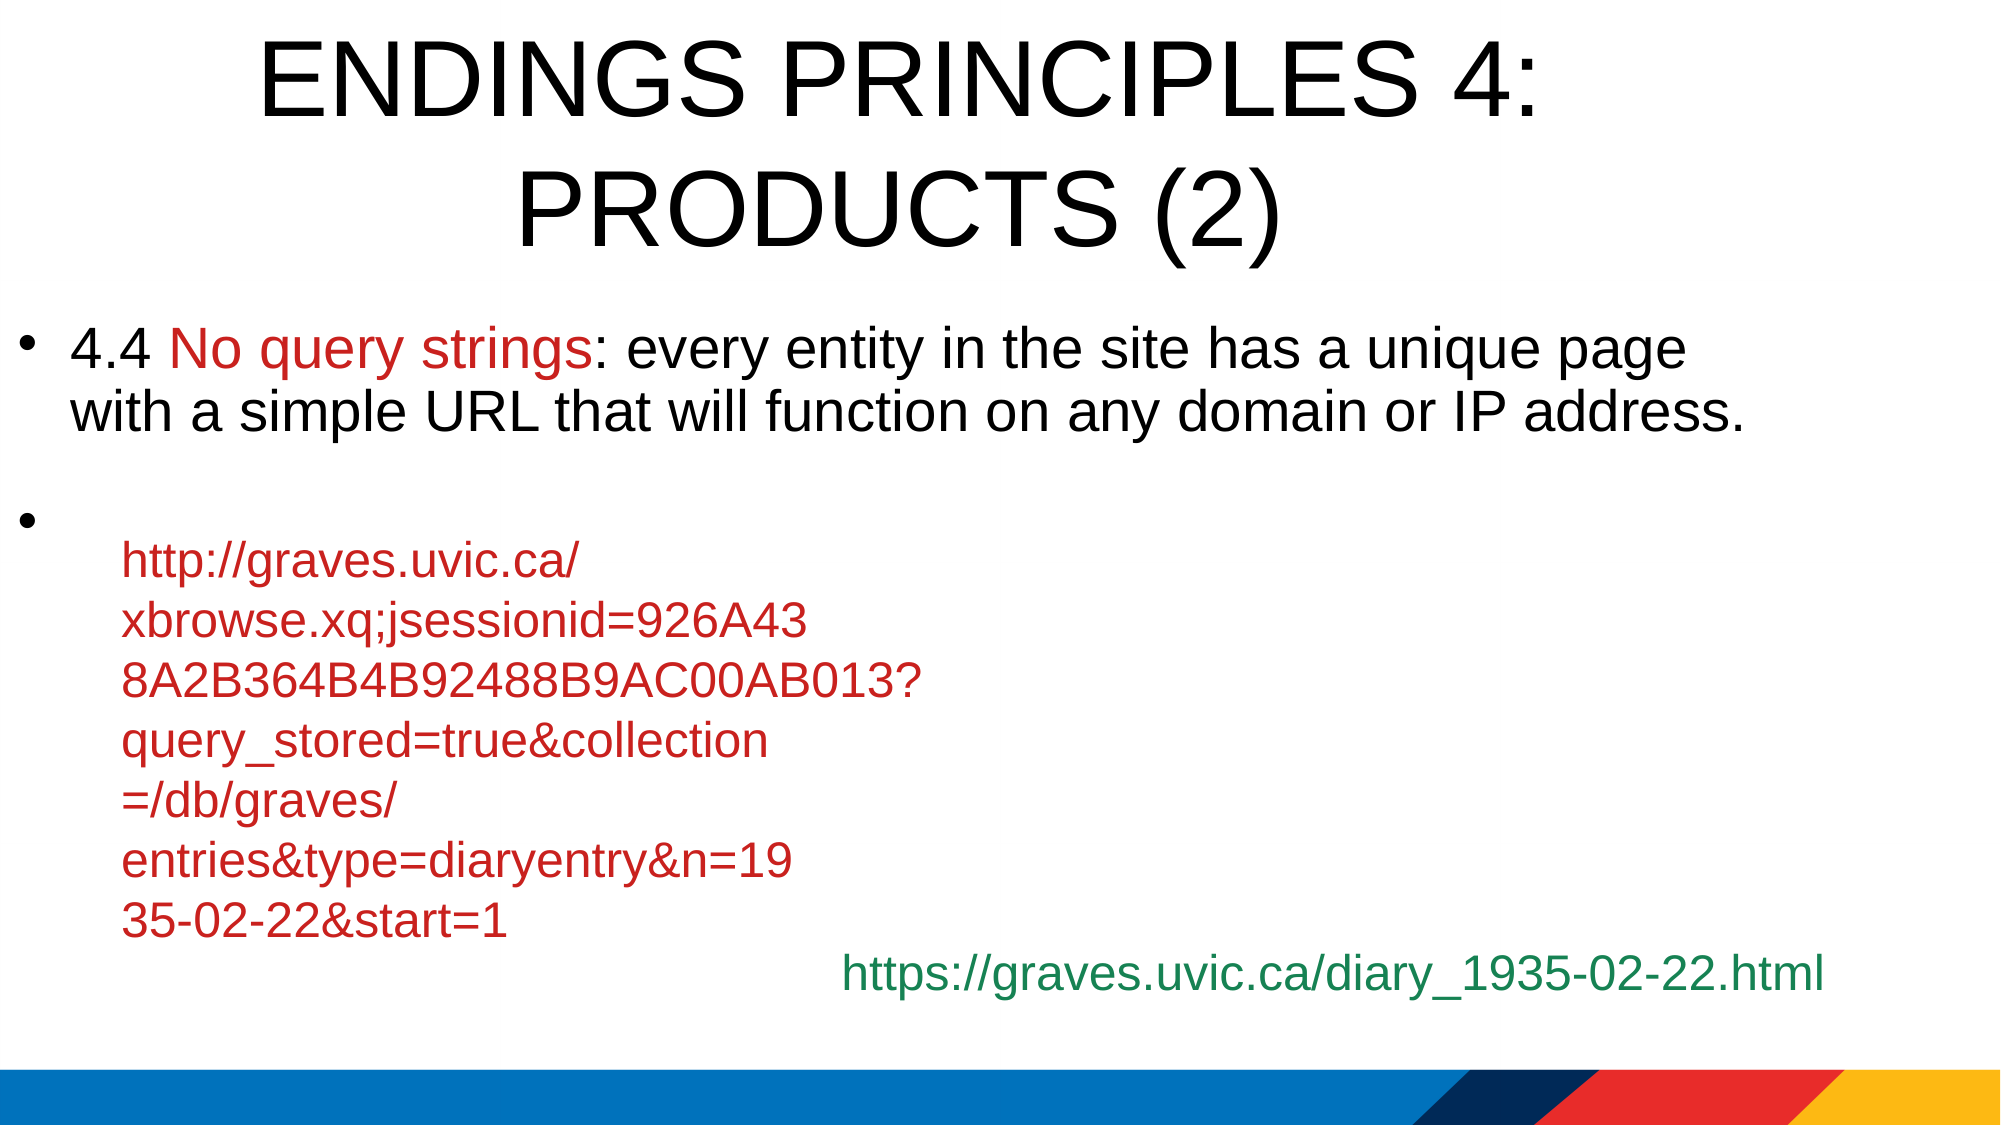

Endings Principles 4: Products (2)

4.4 No query strings: every entity in the site has a unique page with a simple URL that will function on any domain or IP address.

http://graves.uvic.ca/xbrowse.xq;jsessionid=926A43
8A2B364B4B92488B9AC00AB013?
query_stored=true&collection
=/db/graves/
entries&type=diaryentry&n=19
35-02-22&start=1
https://graves.uvic.ca/diary_1935-02-22.html